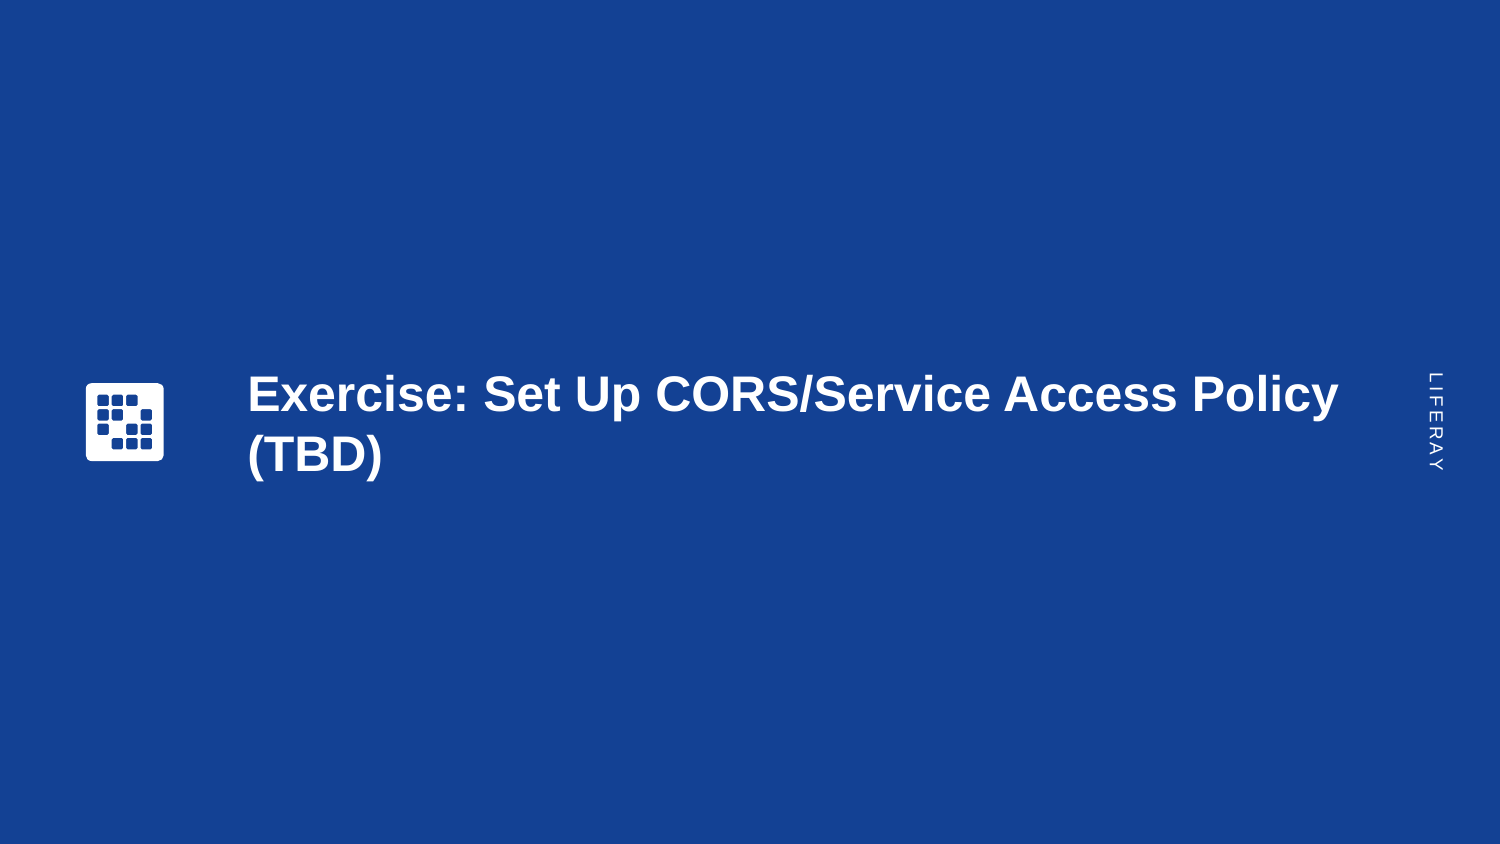

# Exercise: Set Up CORS/Service Access Policy (TBD)